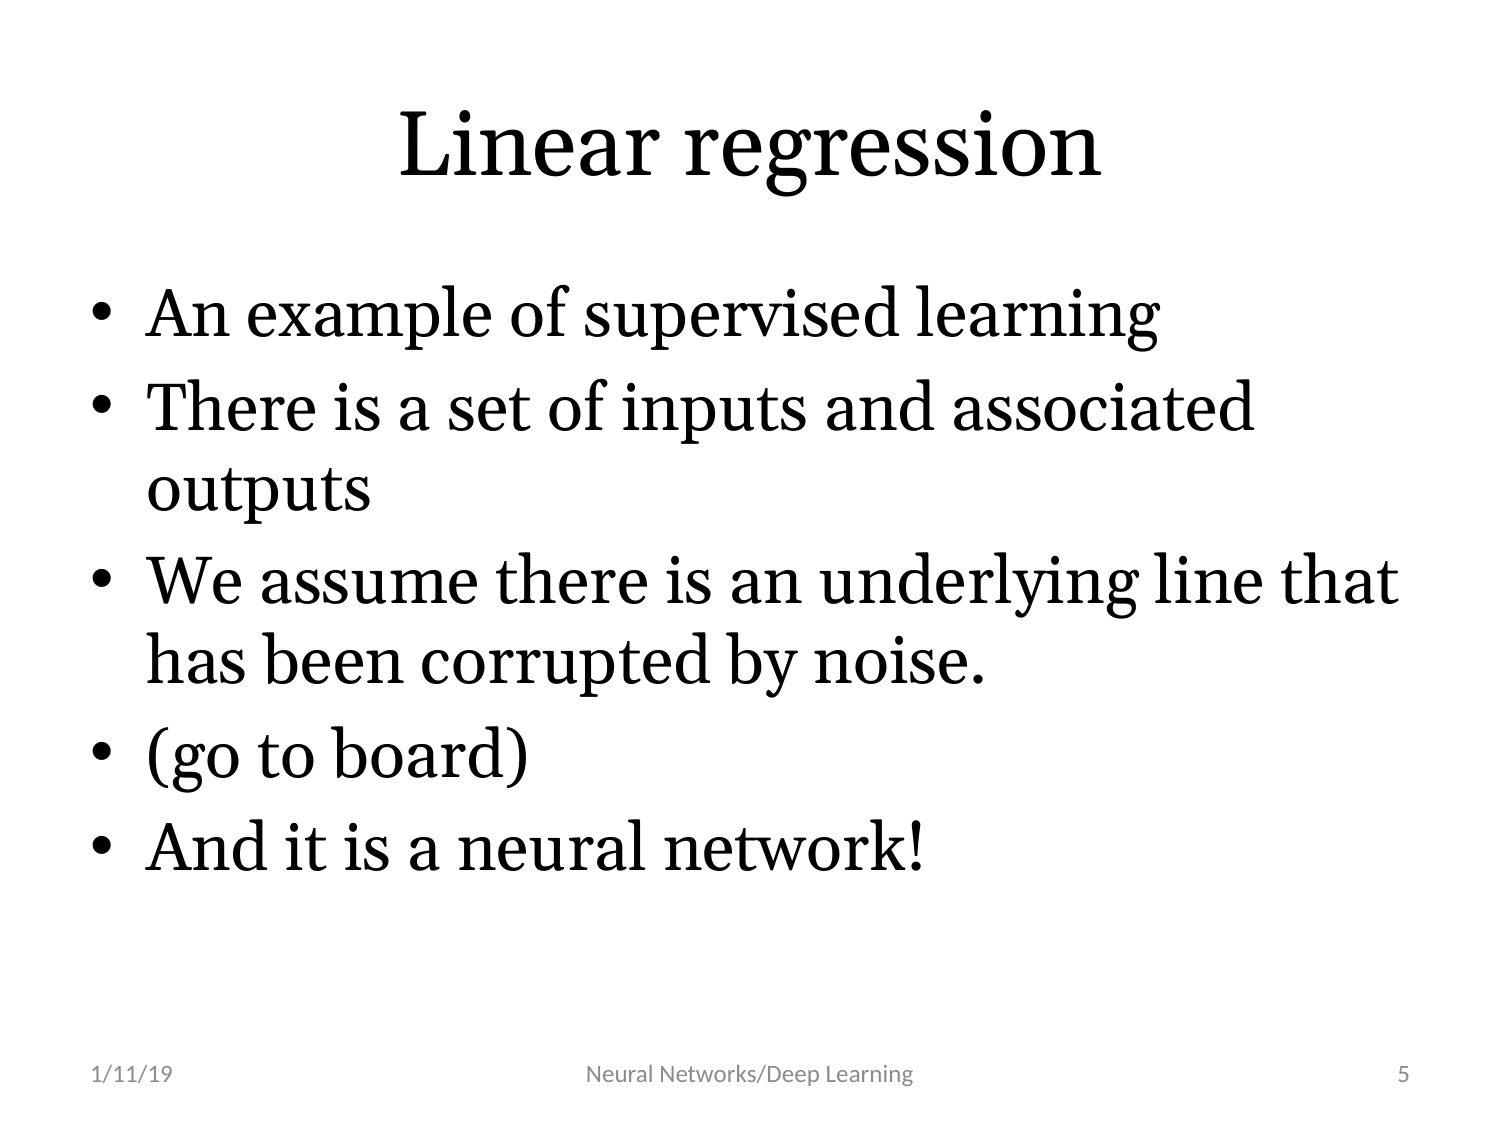

# Linear regression
An example of supervised learning
There is a set of inputs and associated outputs
We assume there is an underlying line that has been corrupted by noise.
(go to board)
And it is a neural network!
1/11/19
Neural Networks/Deep Learning
5